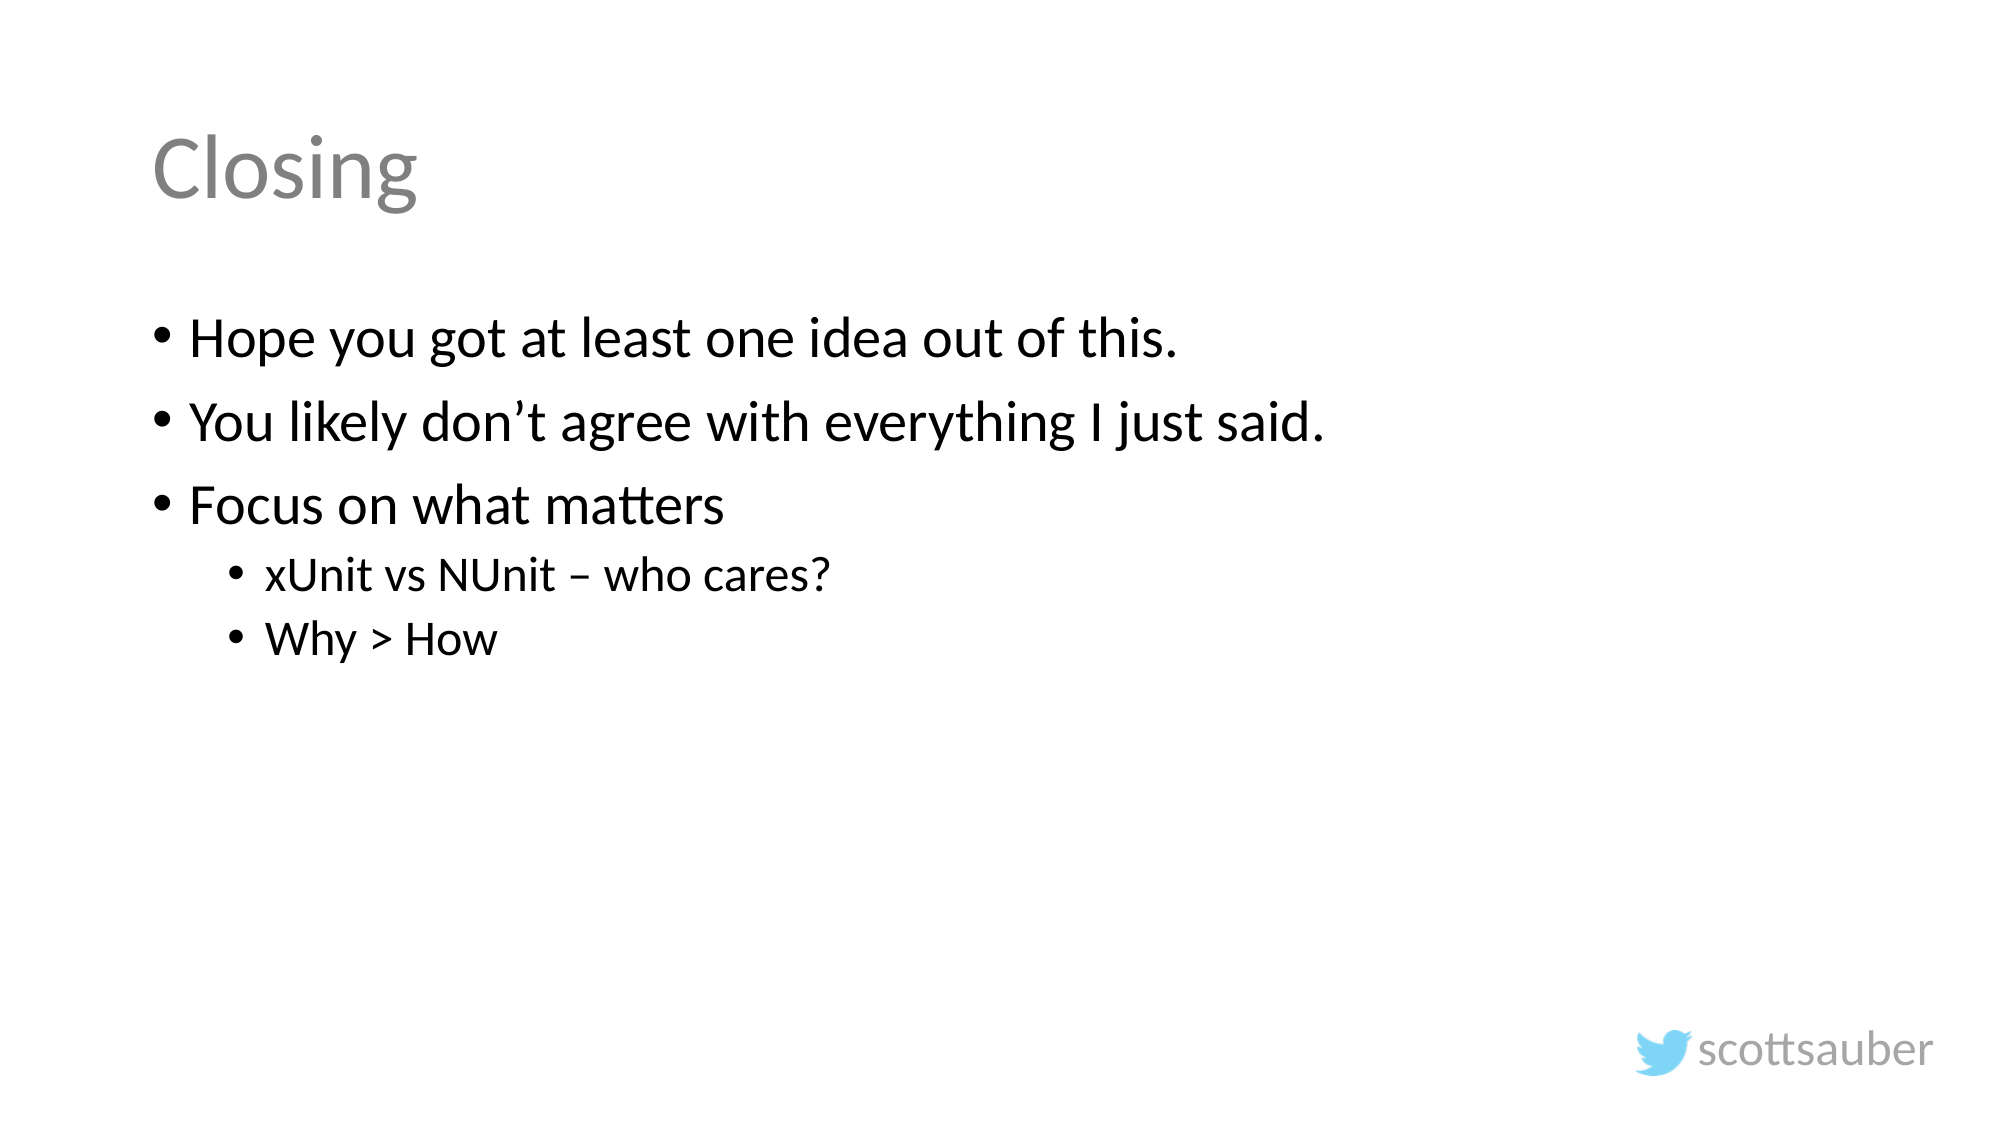

# Closing
Hope you got at least one idea out of this.
You likely don’t agree with everything I just said.
Focus on what matters
xUnit vs NUnit – who cares?
Why > How
scottsauber